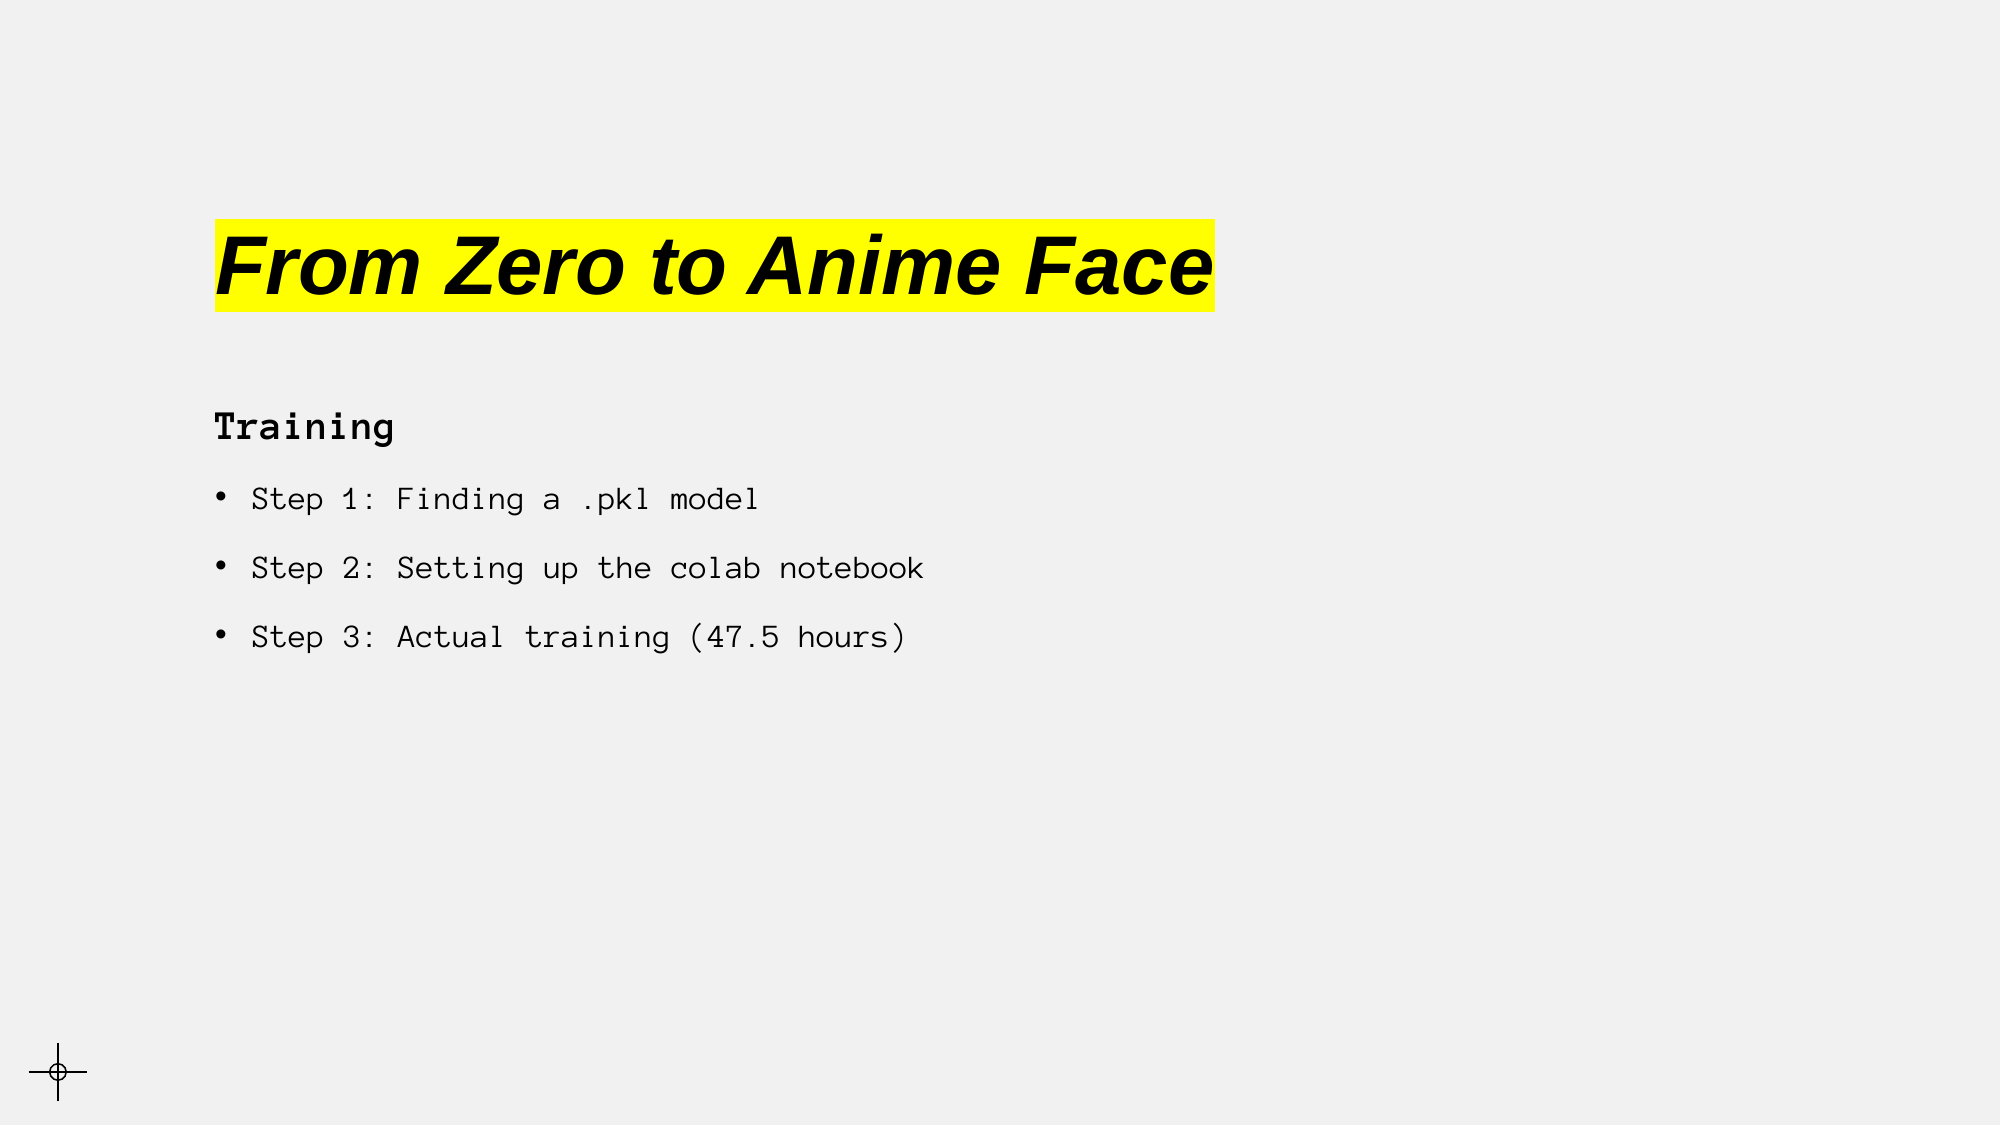

# From Zero to Anime Face
Training
Step 1: Finding a .pkl model
Step 2: Setting up the colab notebook
Step 3: Actual training (47.5 hours)